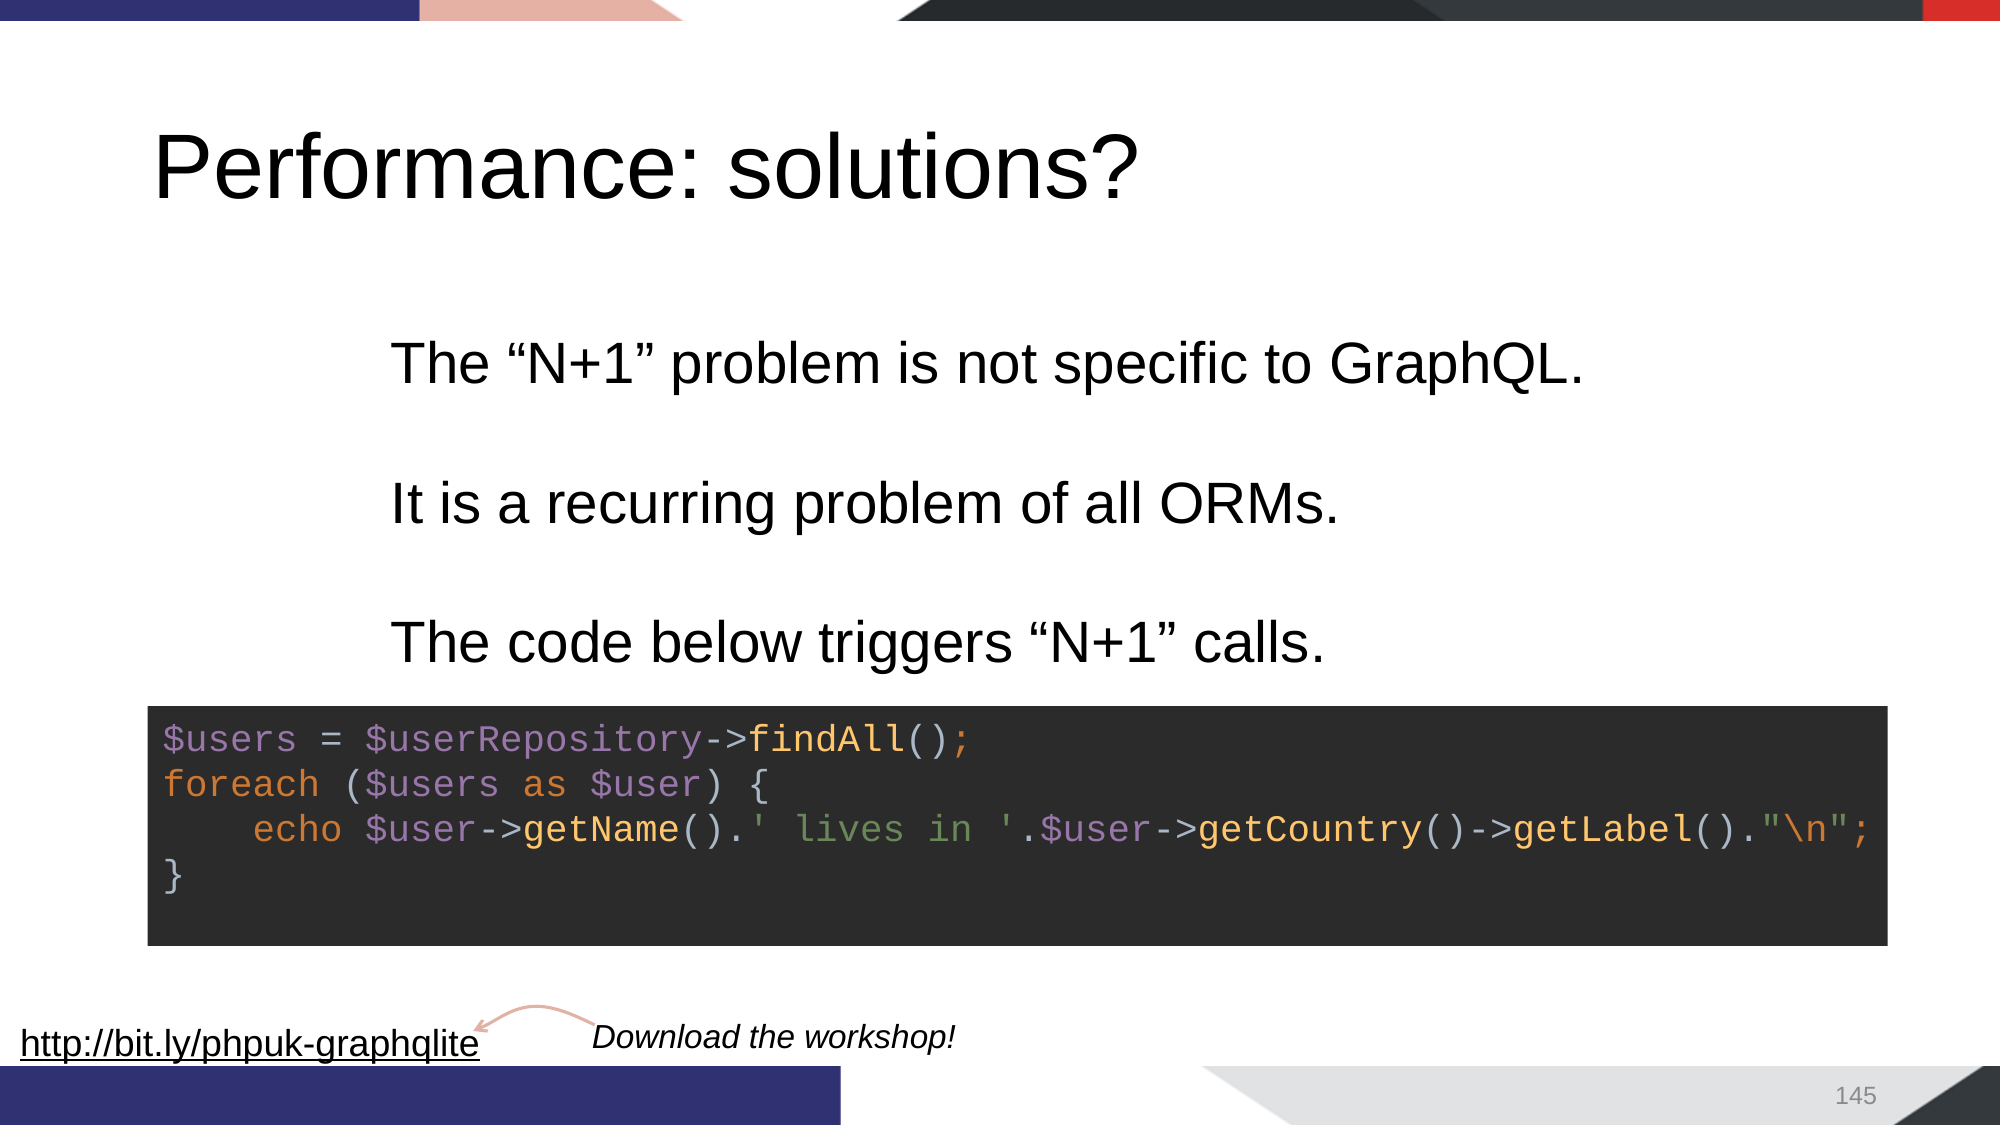

# Performance: solutions?
The “N+1” problem is not specific to GraphQL.

It is a recurring problem of all ORMs.

The code below triggers “N+1” calls.
$users = $userRepository->findAll();
foreach ($users as $user) {
    echo $user->getName().' lives in '.$user->getCountry()->getLabel()."\n";
}

145